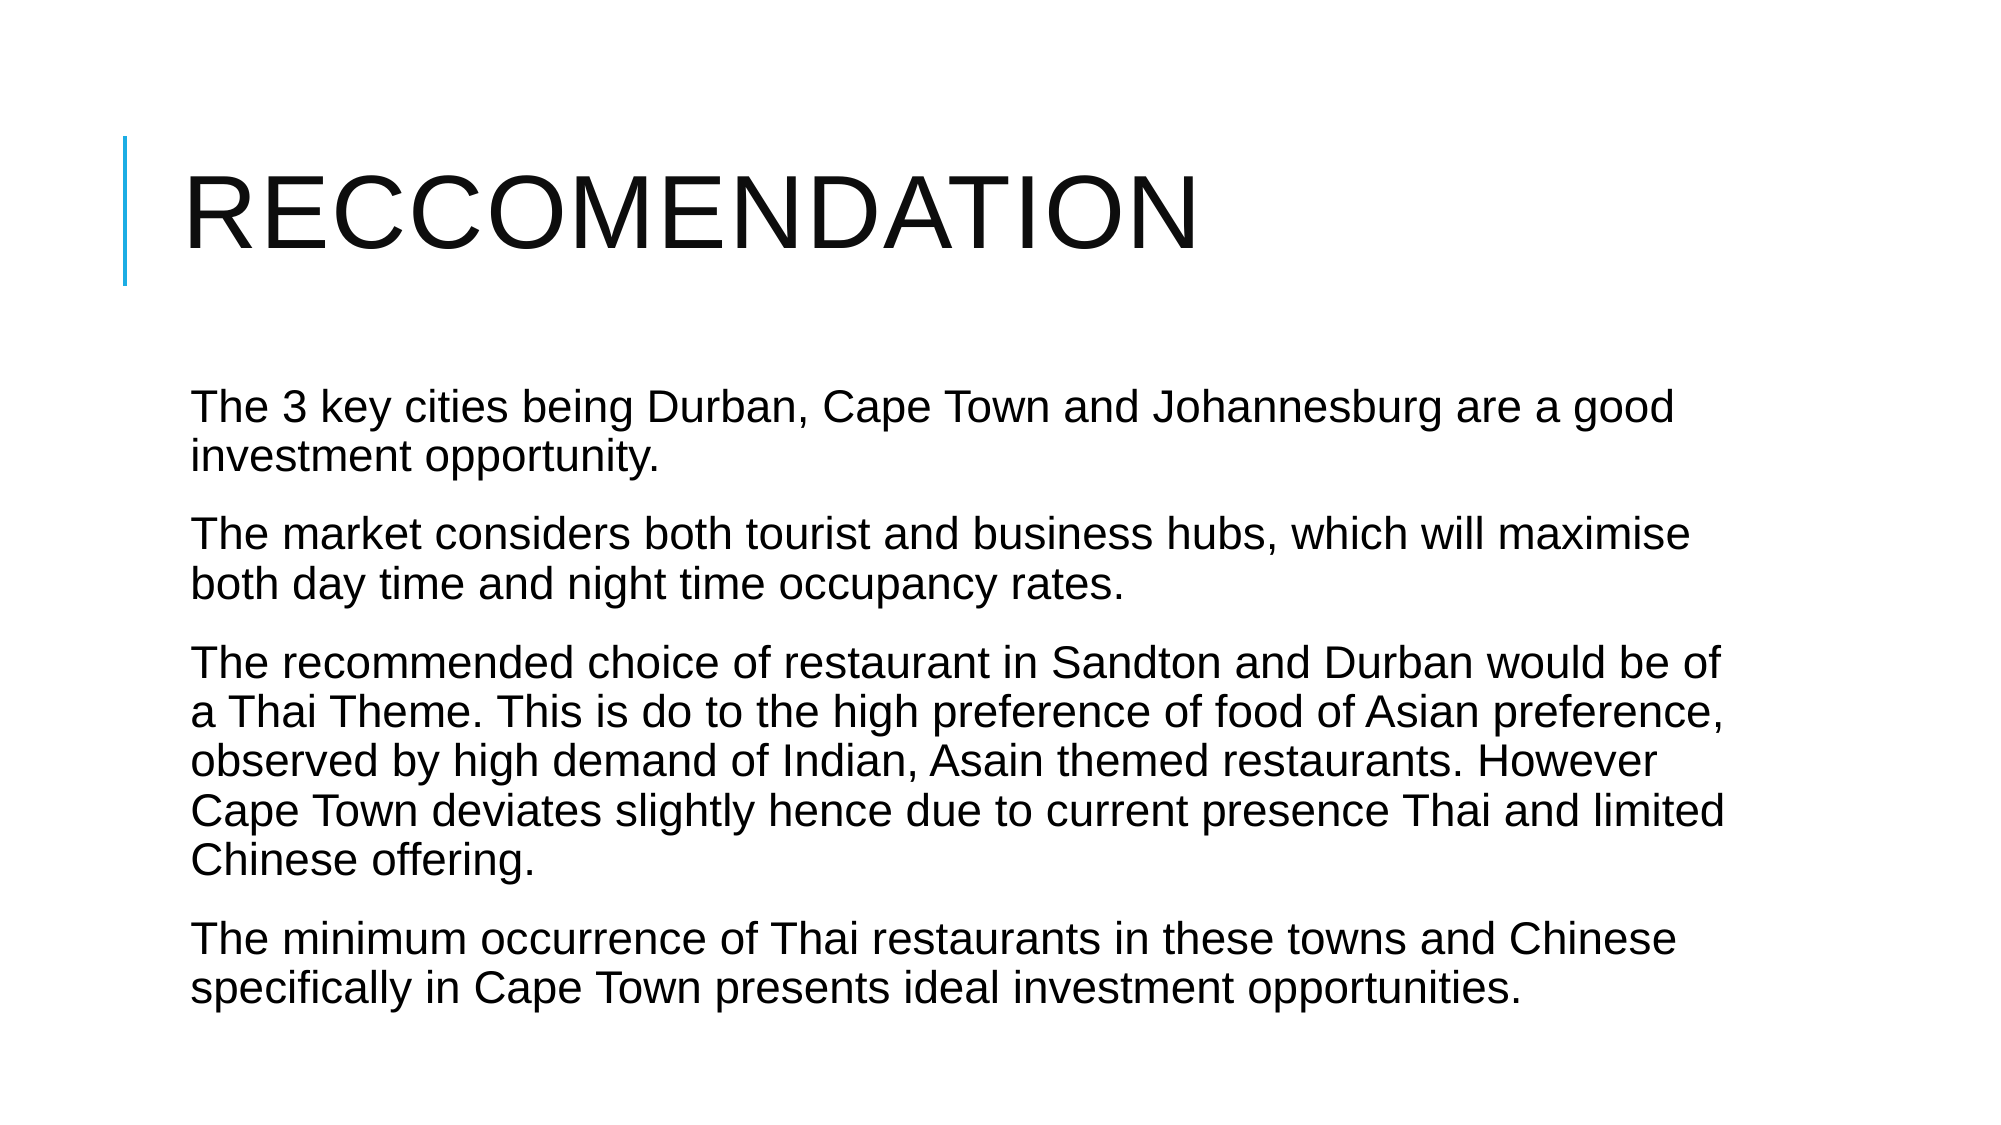

# Reccomendation
The 3 key cities being Durban, Cape Town and Johannesburg are a good investment opportunity.
The market considers both tourist and business hubs, which will maximise both day time and night time occupancy rates.
The recommended choice of restaurant in Sandton and Durban would be of a Thai Theme. This is do to the high preference of food of Asian preference, observed by high demand of Indian, Asain themed restaurants. However Cape Town deviates slightly hence due to current presence Thai and limited Chinese offering.
The minimum occurrence of Thai restaurants in these towns and Chinese specifically in Cape Town presents ideal investment opportunities.